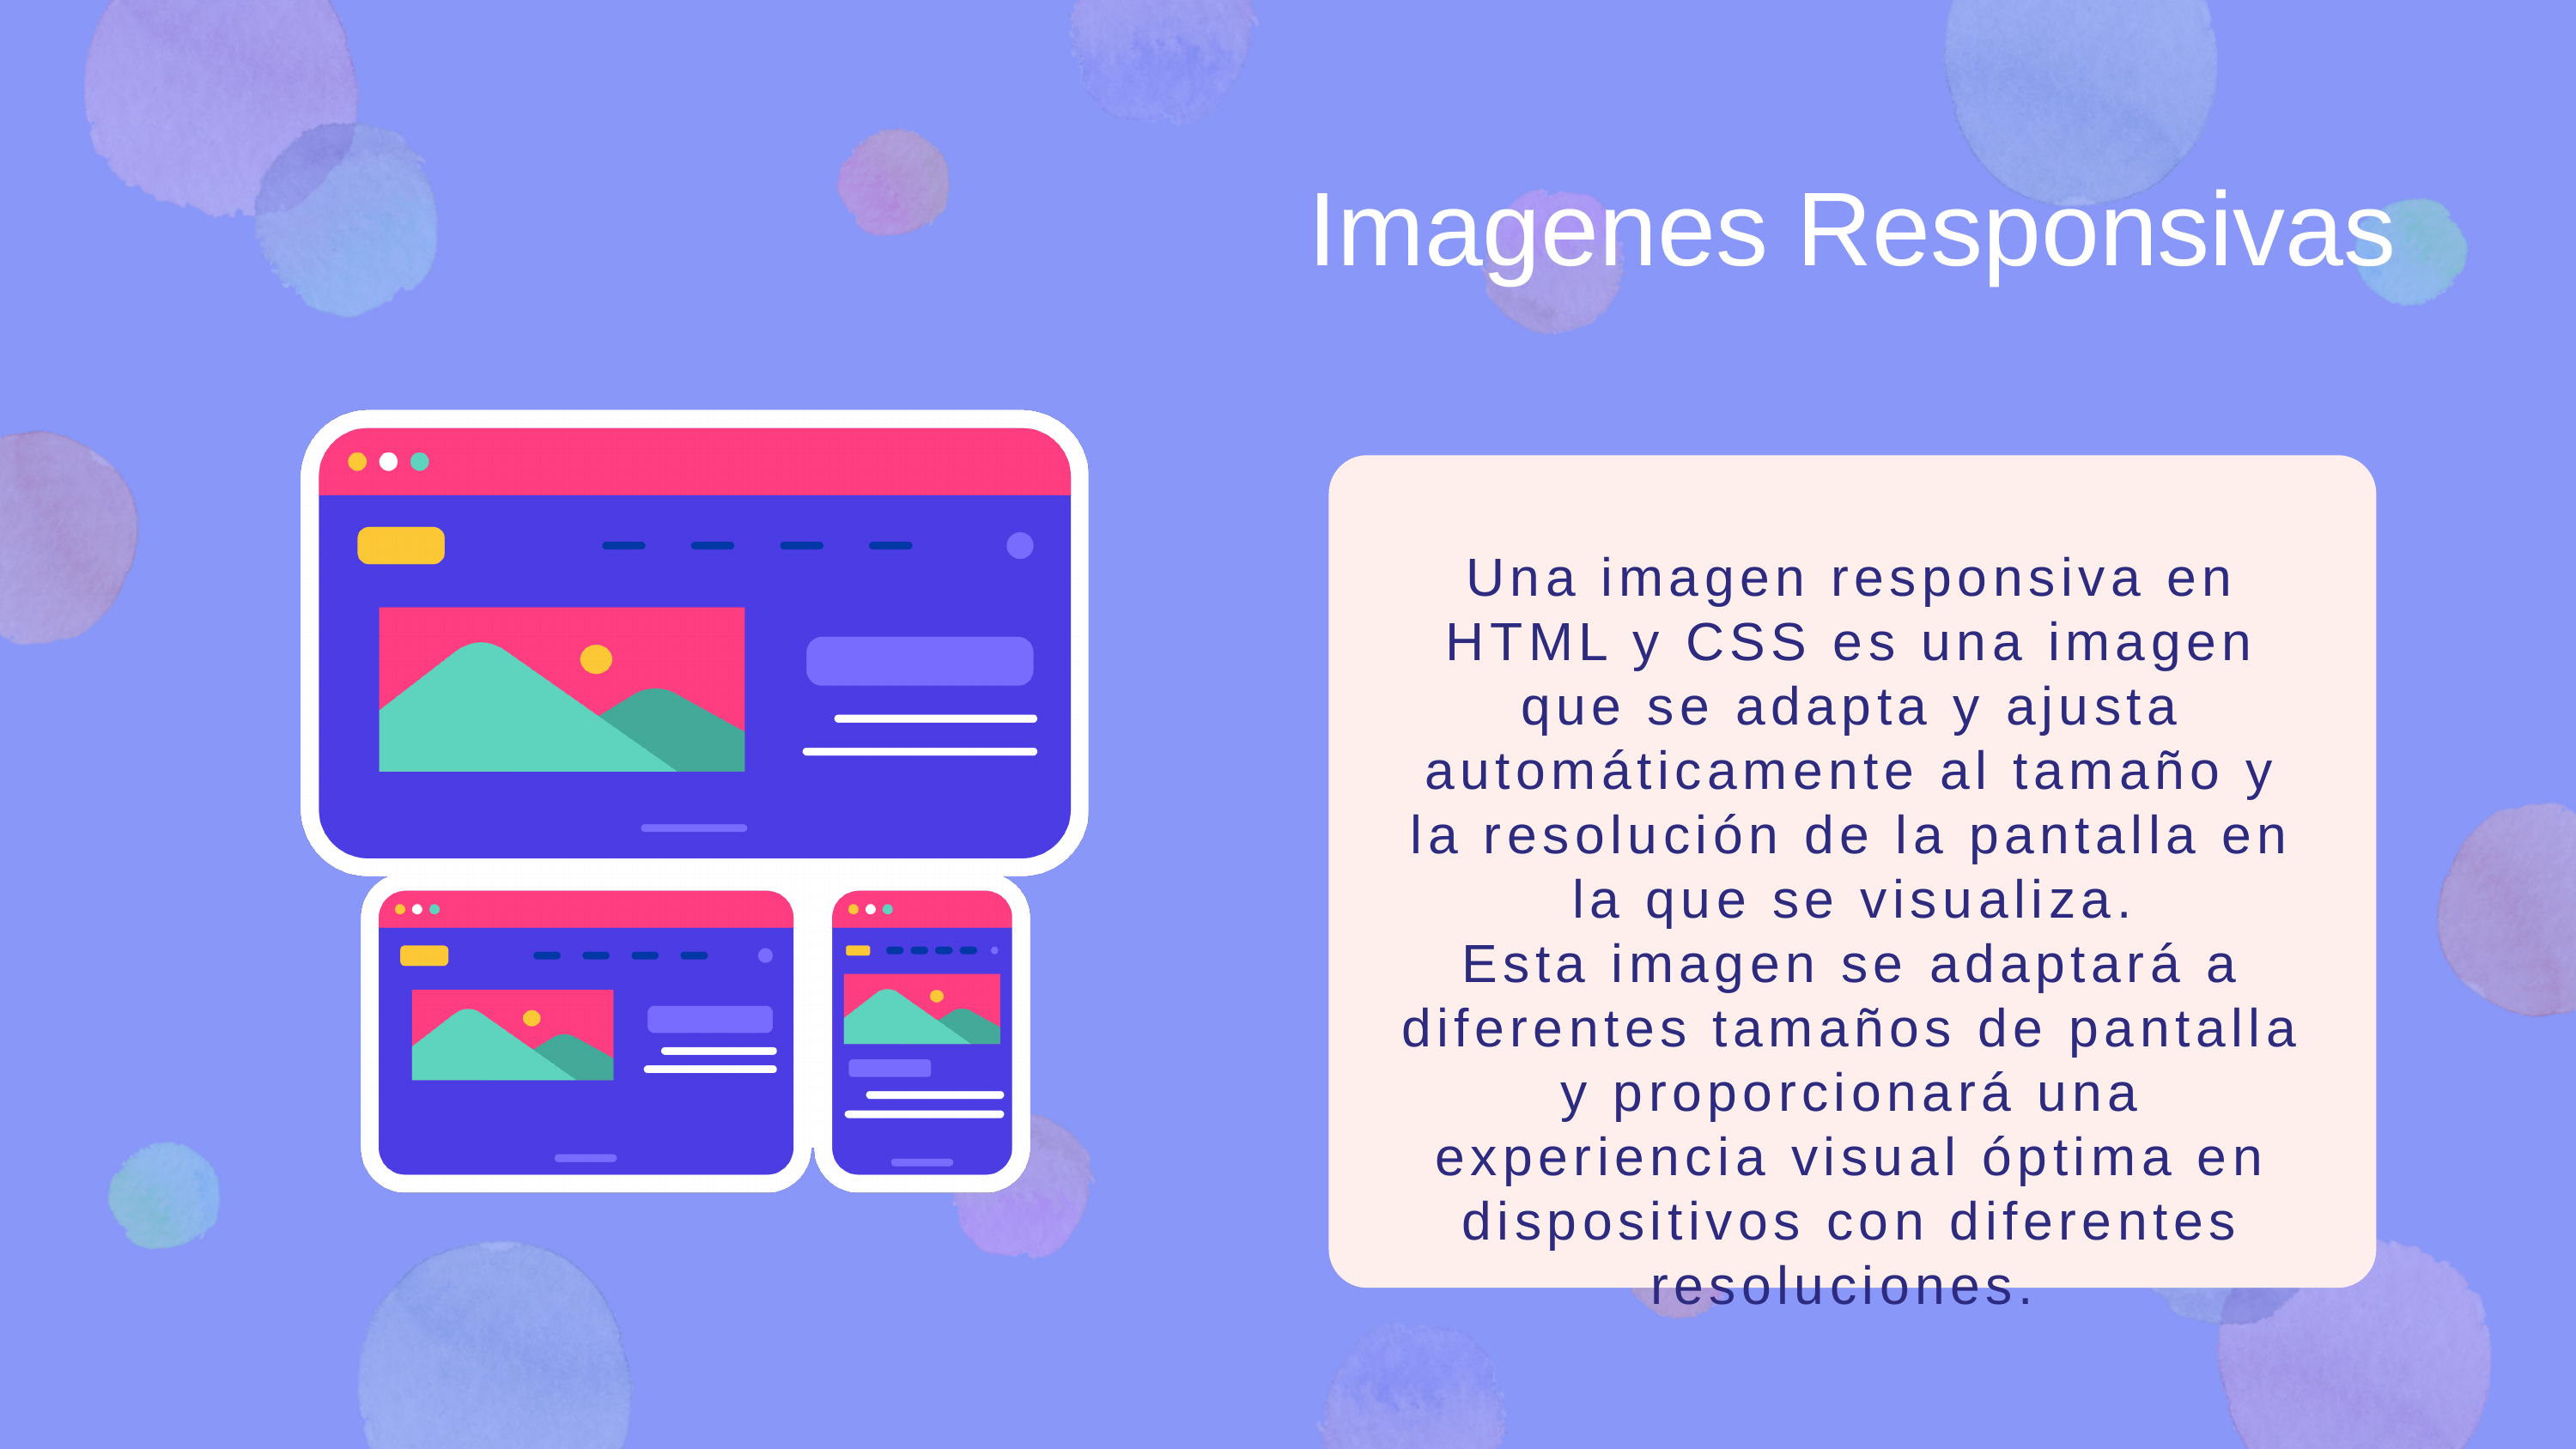

Imagenes Responsivas

Una imagen responsiva en HTML y CSS es una imagen que se adapta y ajusta automáticamente al tamaño y la resolución de la pantalla en la que se visualiza.
Esta imagen se adaptará a diferentes tamaños de pantalla y proporcionará una experiencia visual óptima en dispositivos con diferentes resoluciones.